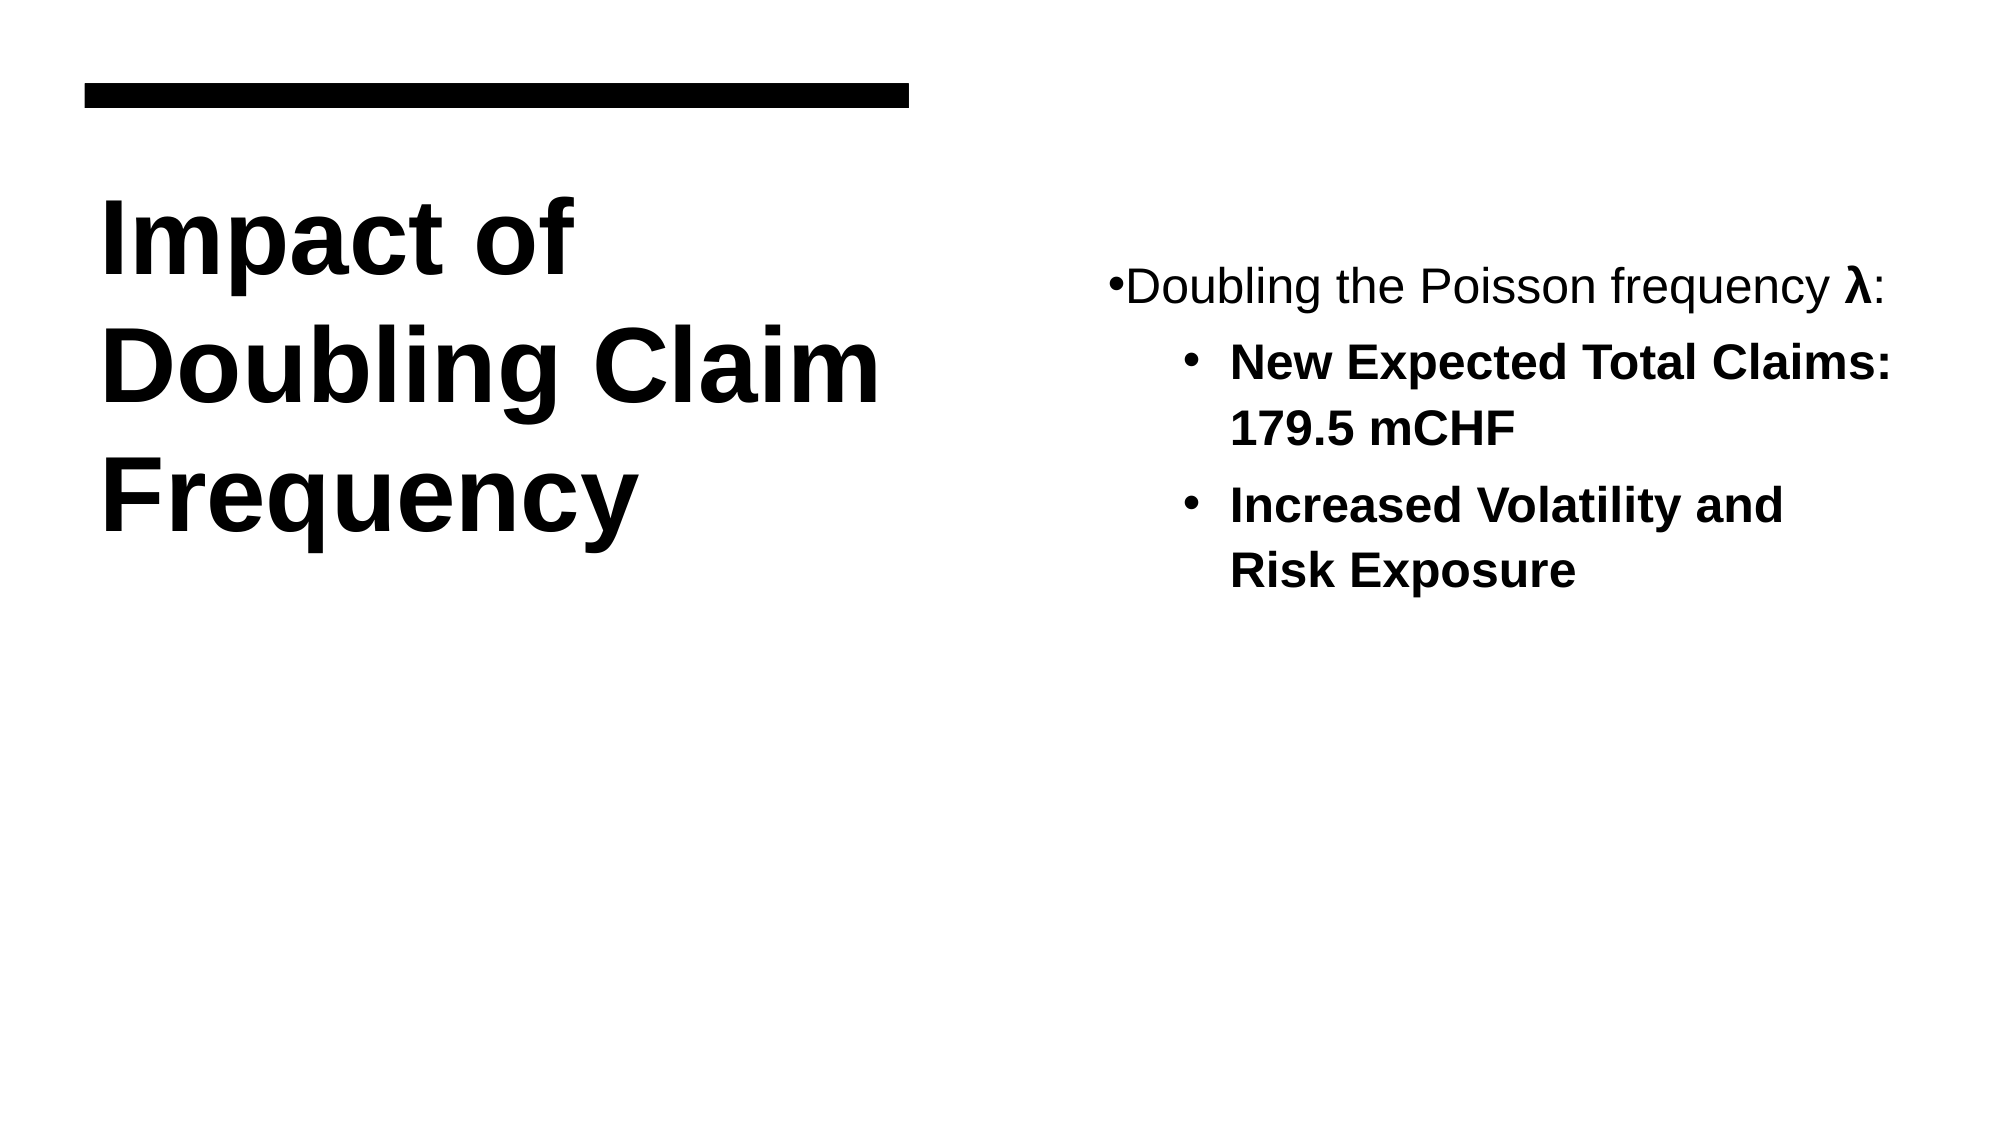

Doubling the Poisson frequency λ:
New Expected Total Claims: 179.5 mCHF
Increased Volatility and Risk Exposure

# Impact of Doubling Claim Frequency